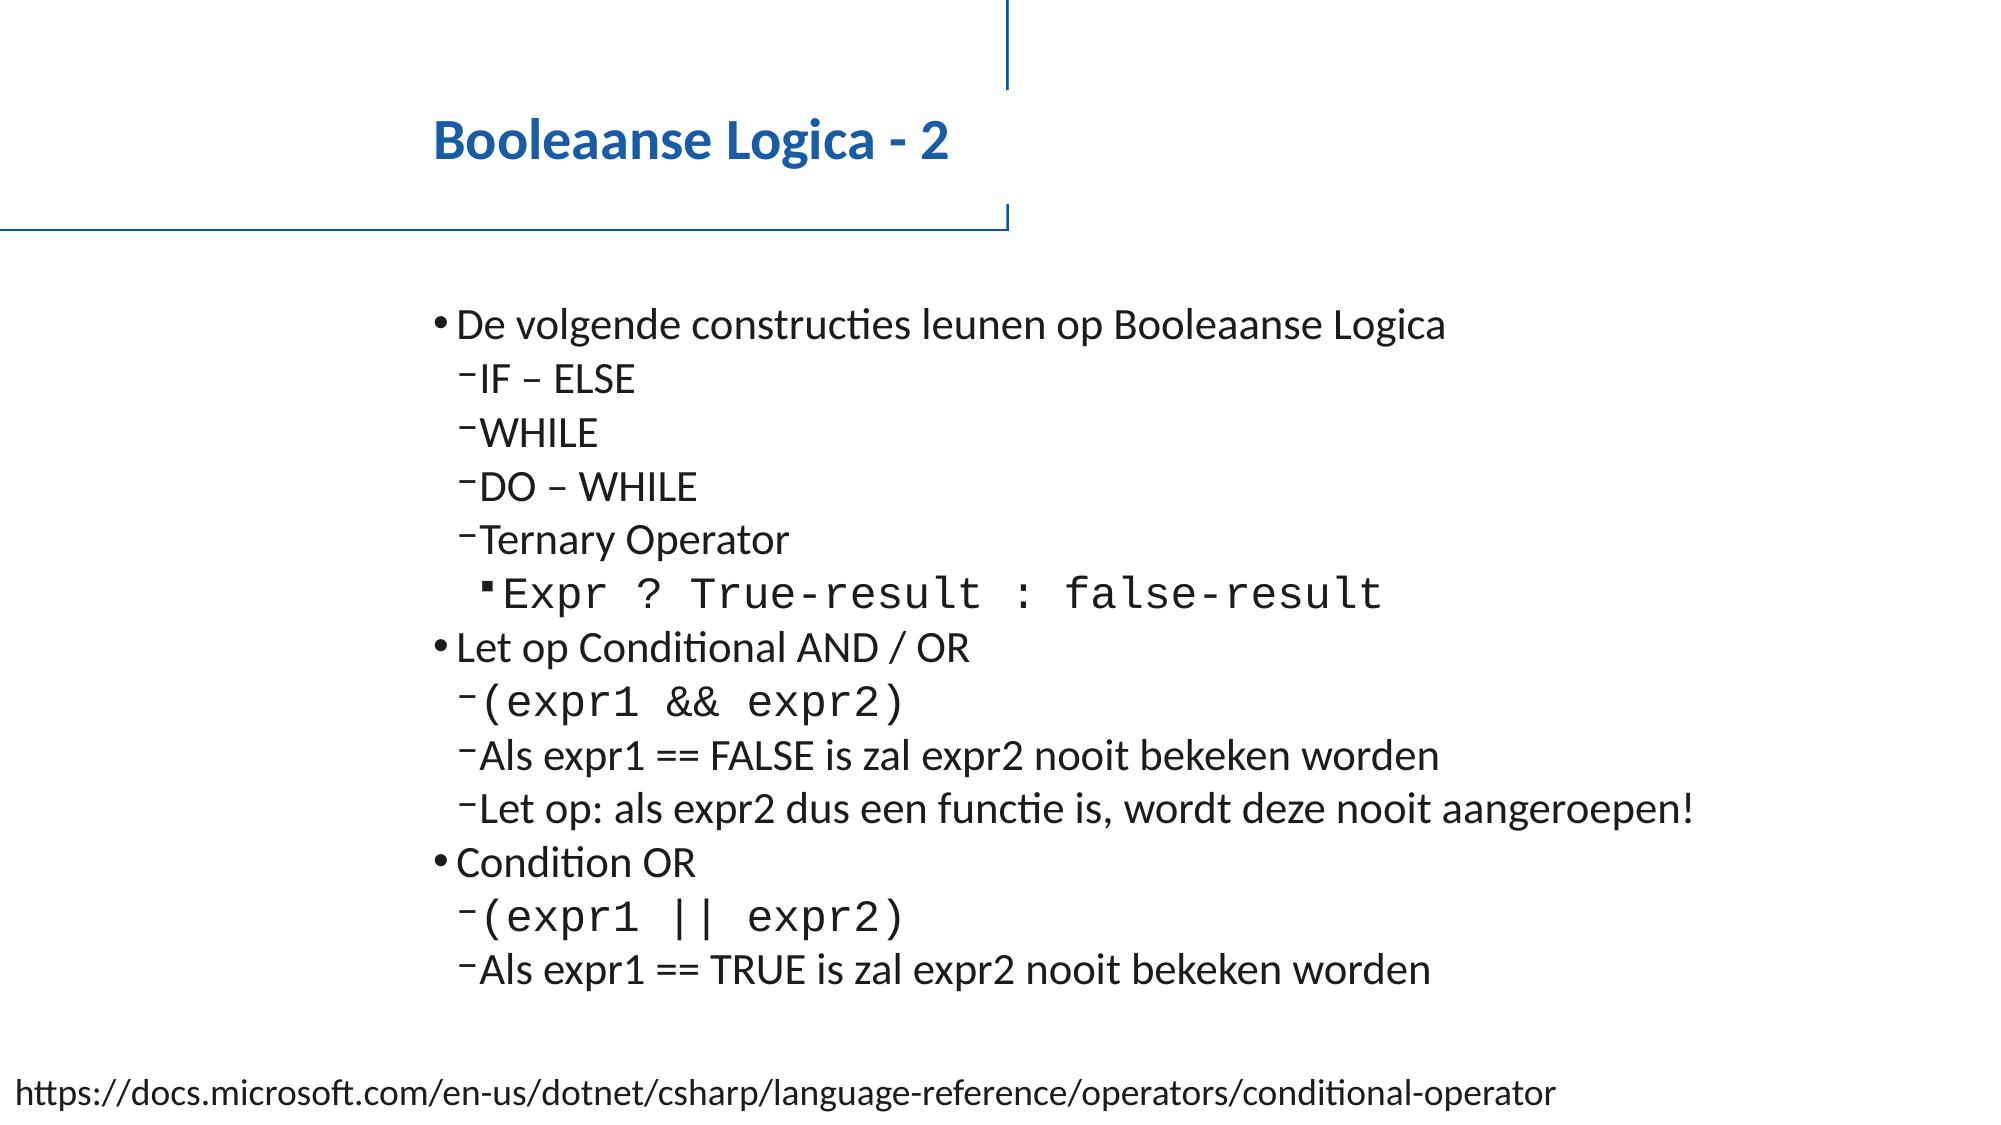

# Booleaanse Logica - 2
De volgende constructies leunen op Booleaanse Logica
IF – ELSE
WHILE
DO – WHILE
Ternary Operator
Expr ? True-result : false-result
Let op Conditional AND / OR
(expr1 && expr2)
Als expr1 == FALSE is zal expr2 nooit bekeken worden
Let op: als expr2 dus een functie is, wordt deze nooit aangeroepen!
Condition OR
(expr1 || expr2)
Als expr1 == TRUE is zal expr2 nooit bekeken worden

https://docs.microsoft.com/en-us/dotnet/csharp/language-reference/operators/conditional-operator